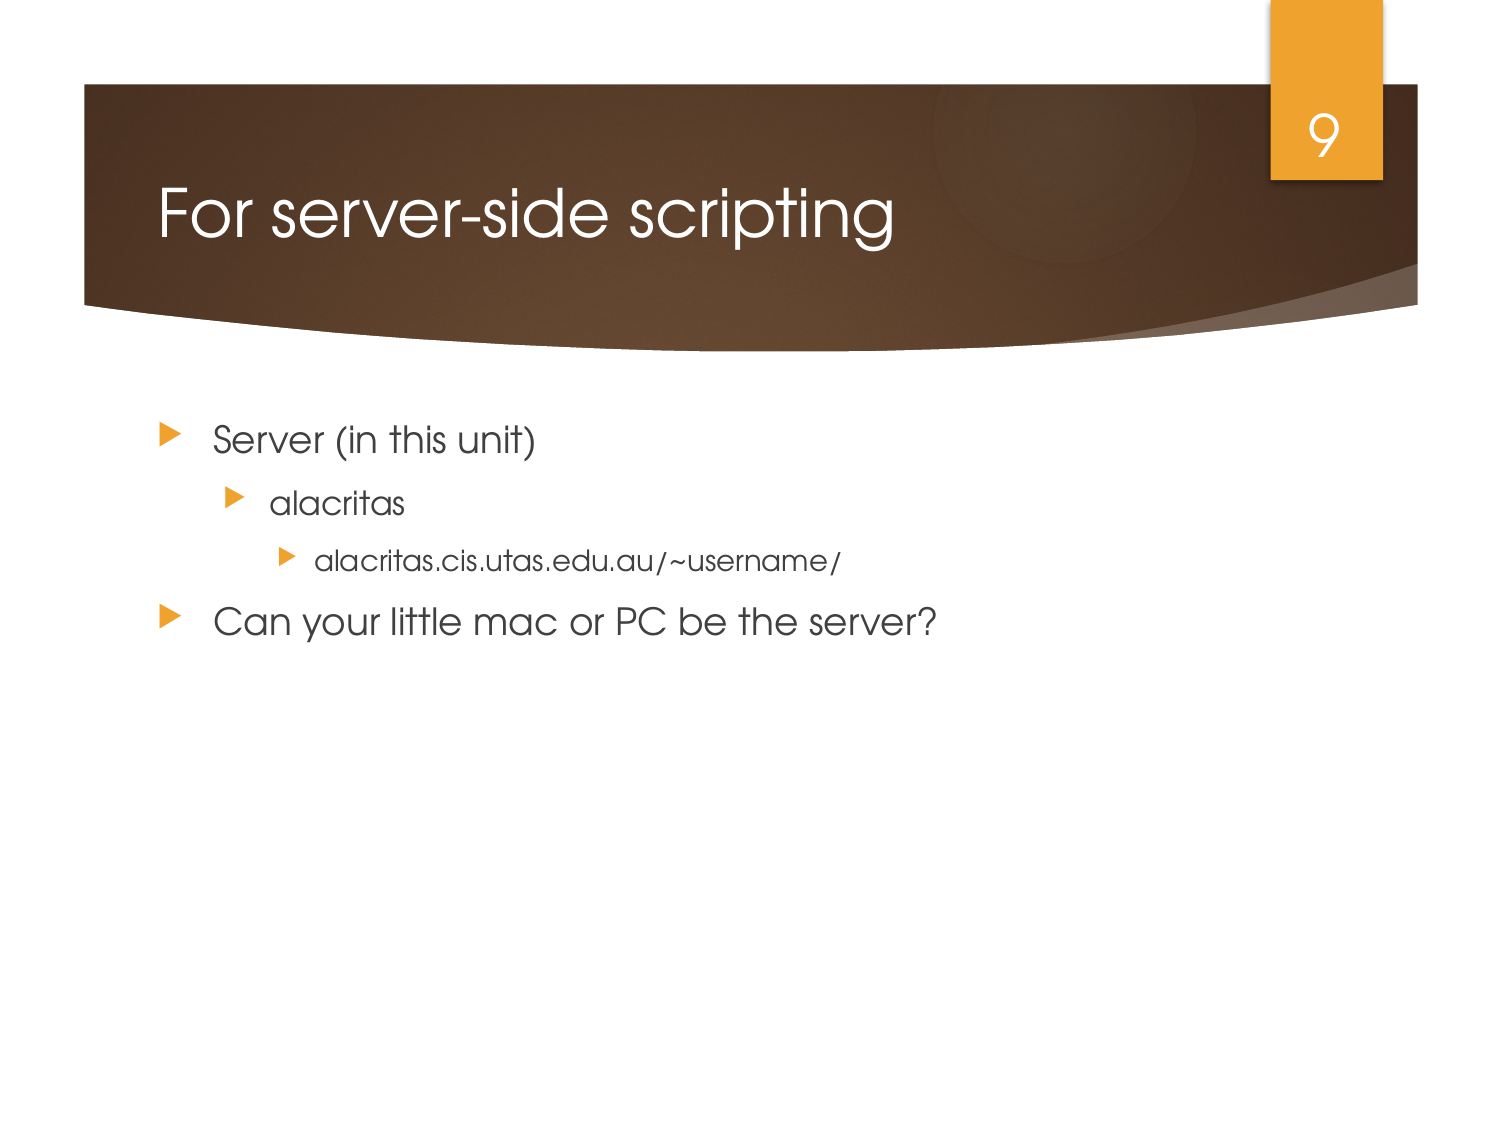

9
# For server-side scripting
Server (in this unit)
alacritas
alacritas.cis.utas.edu.au/~username/
Can your little mac or PC be the server?